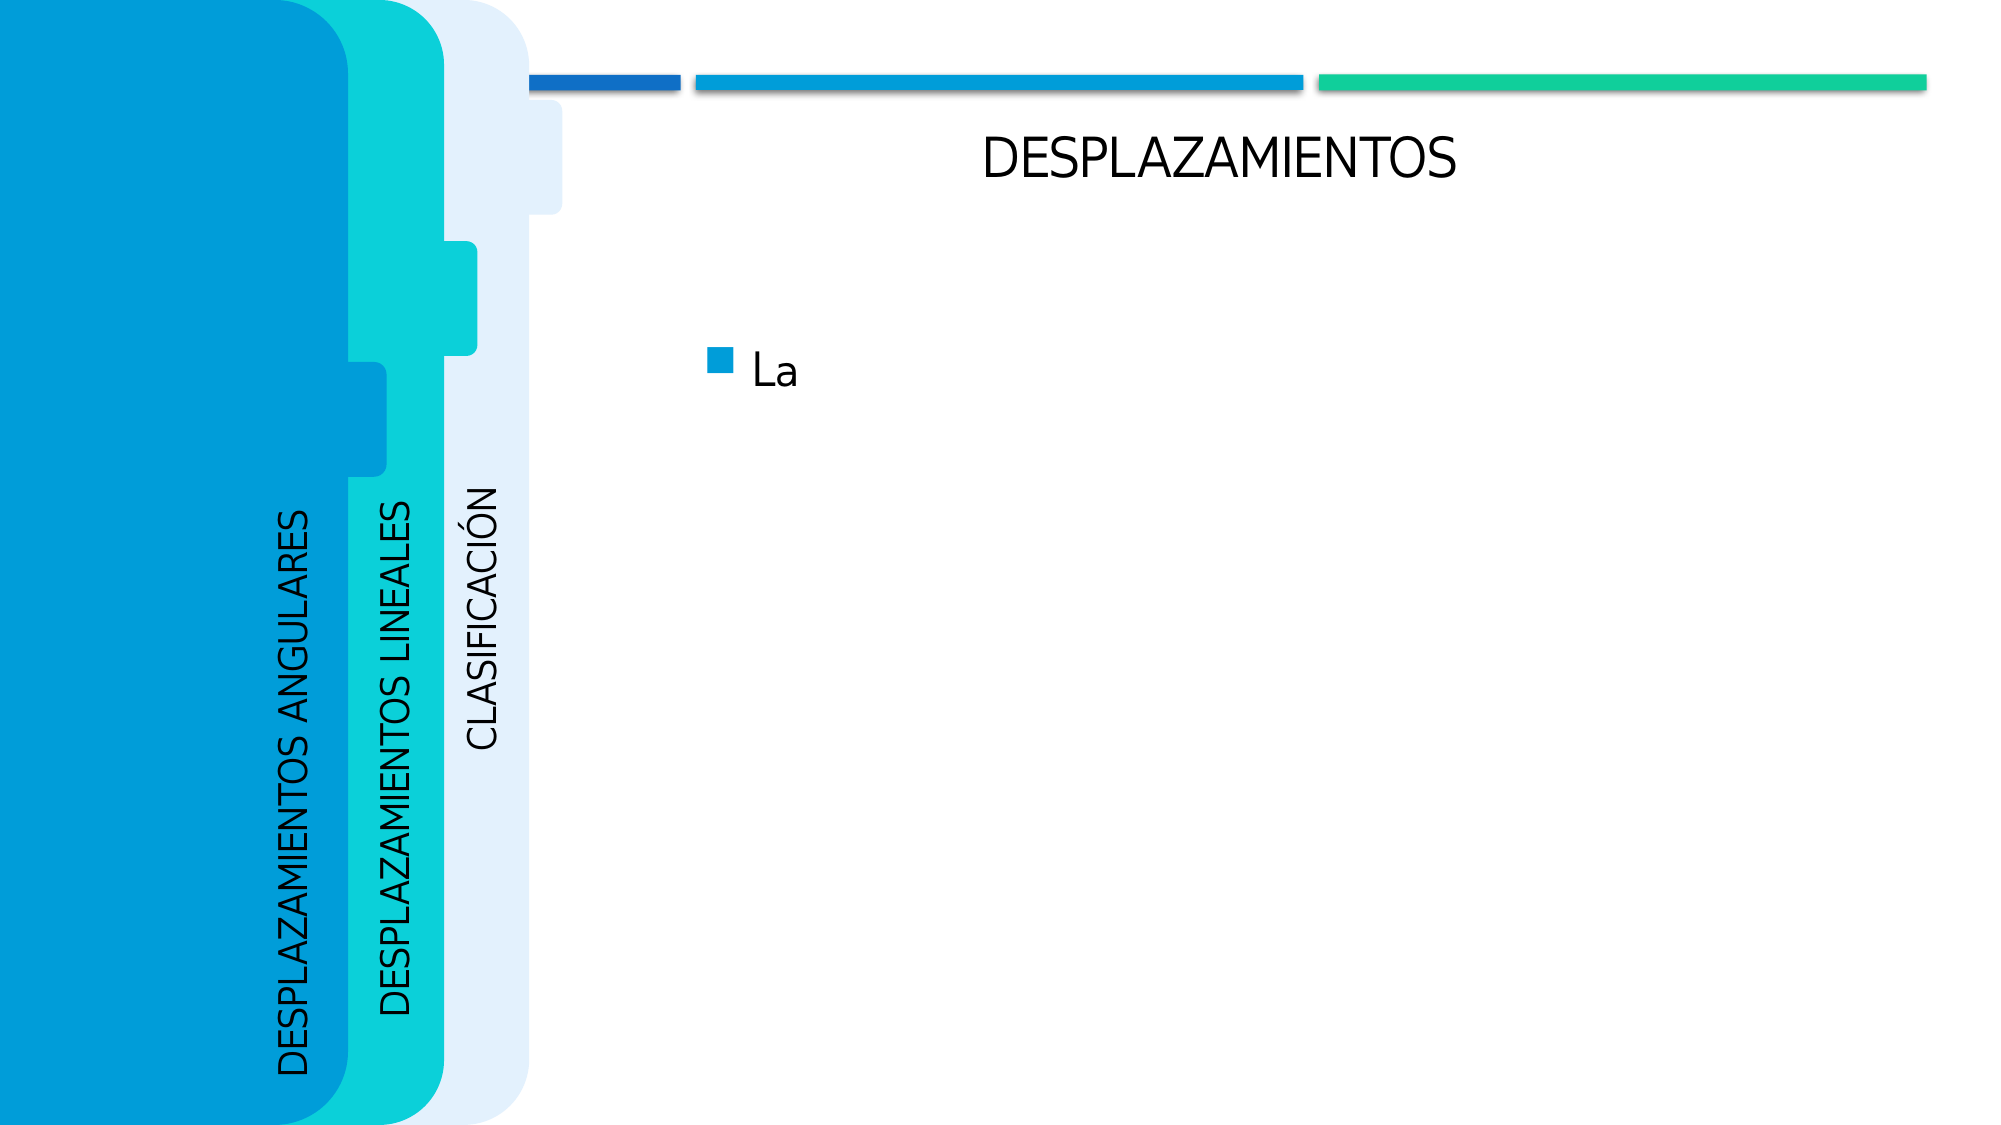

Desplazamientos
La
Clasificación
DESPLAZAMIENTOS LINEALES
DESPLAZAMIENTOS ANGULARES